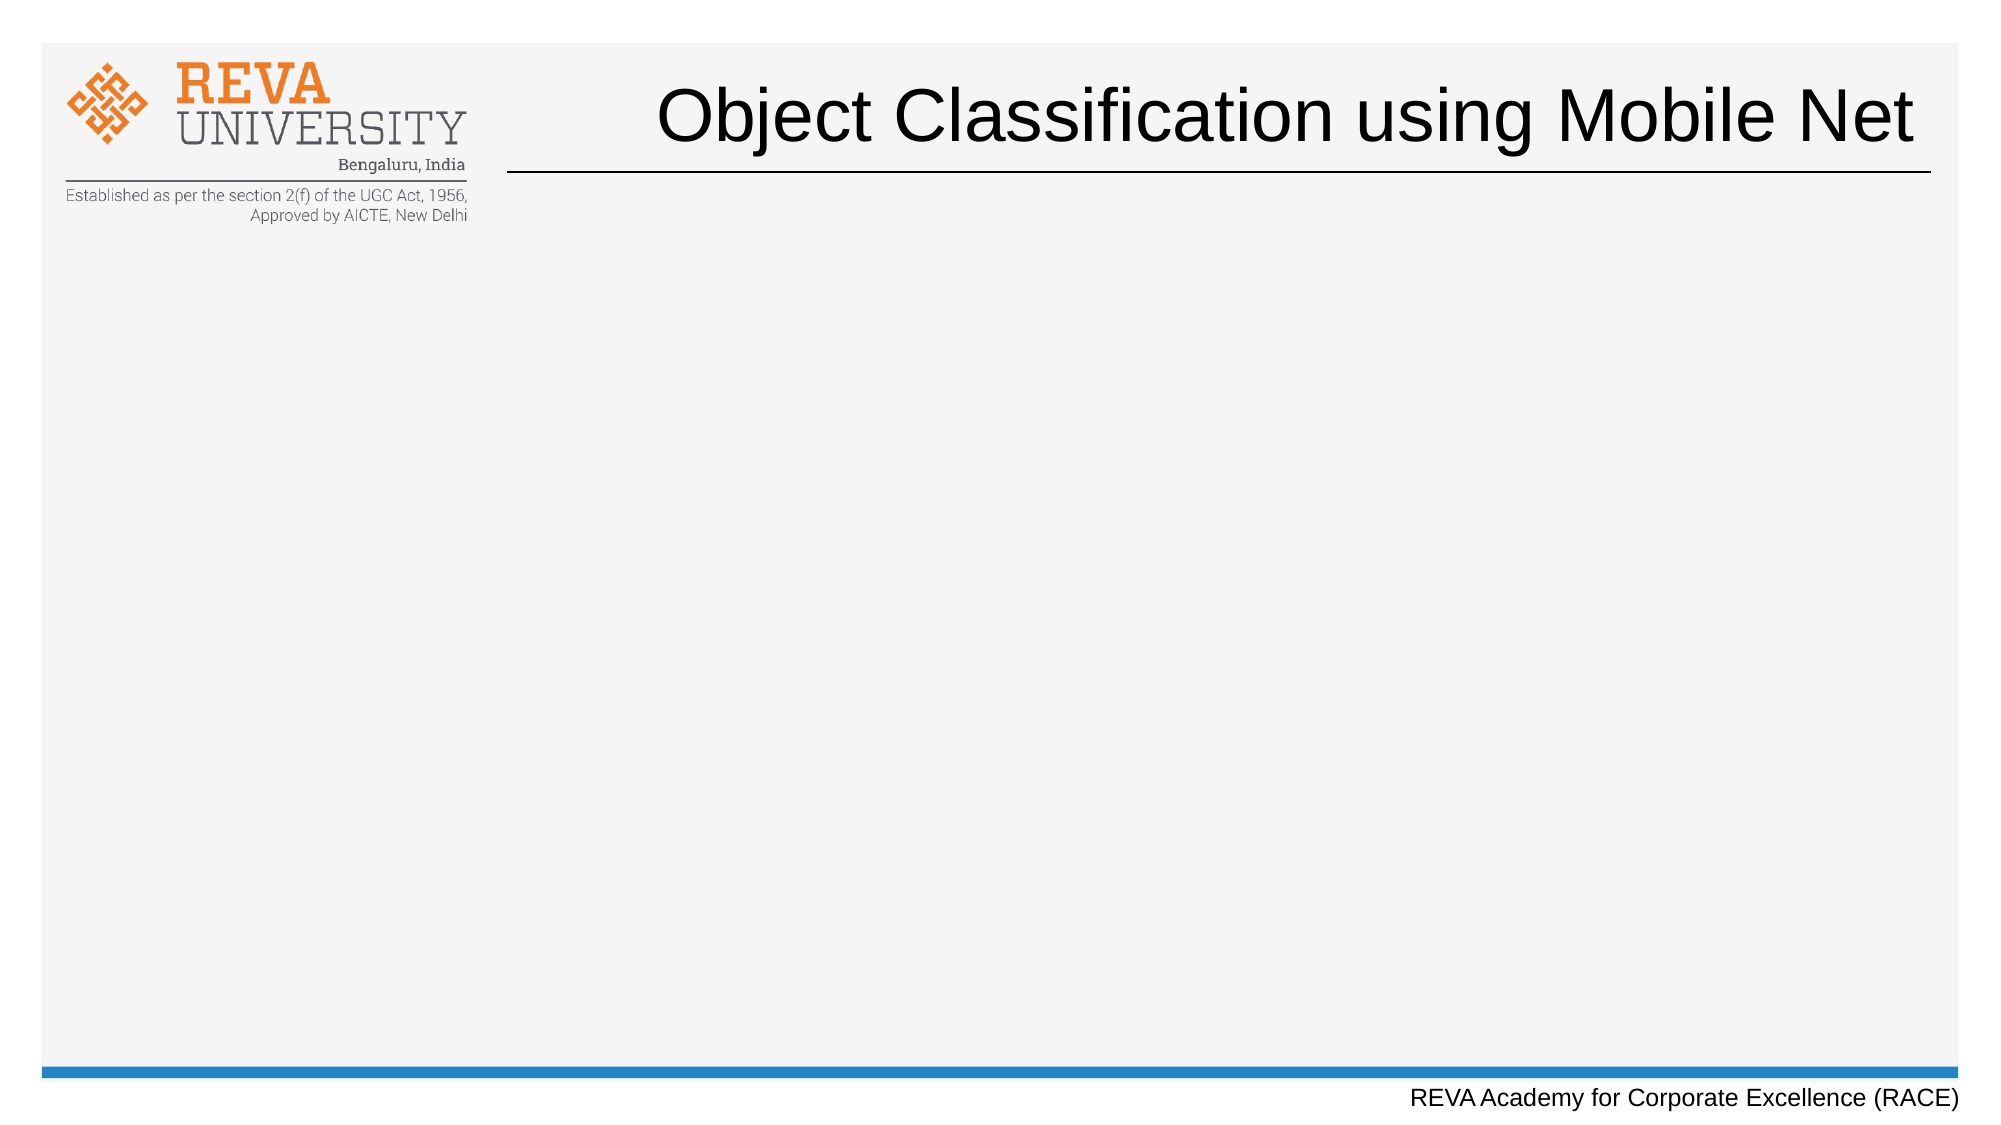

# Object Classification using Mobile Net
REVA Academy for Corporate Excellence (RACE)